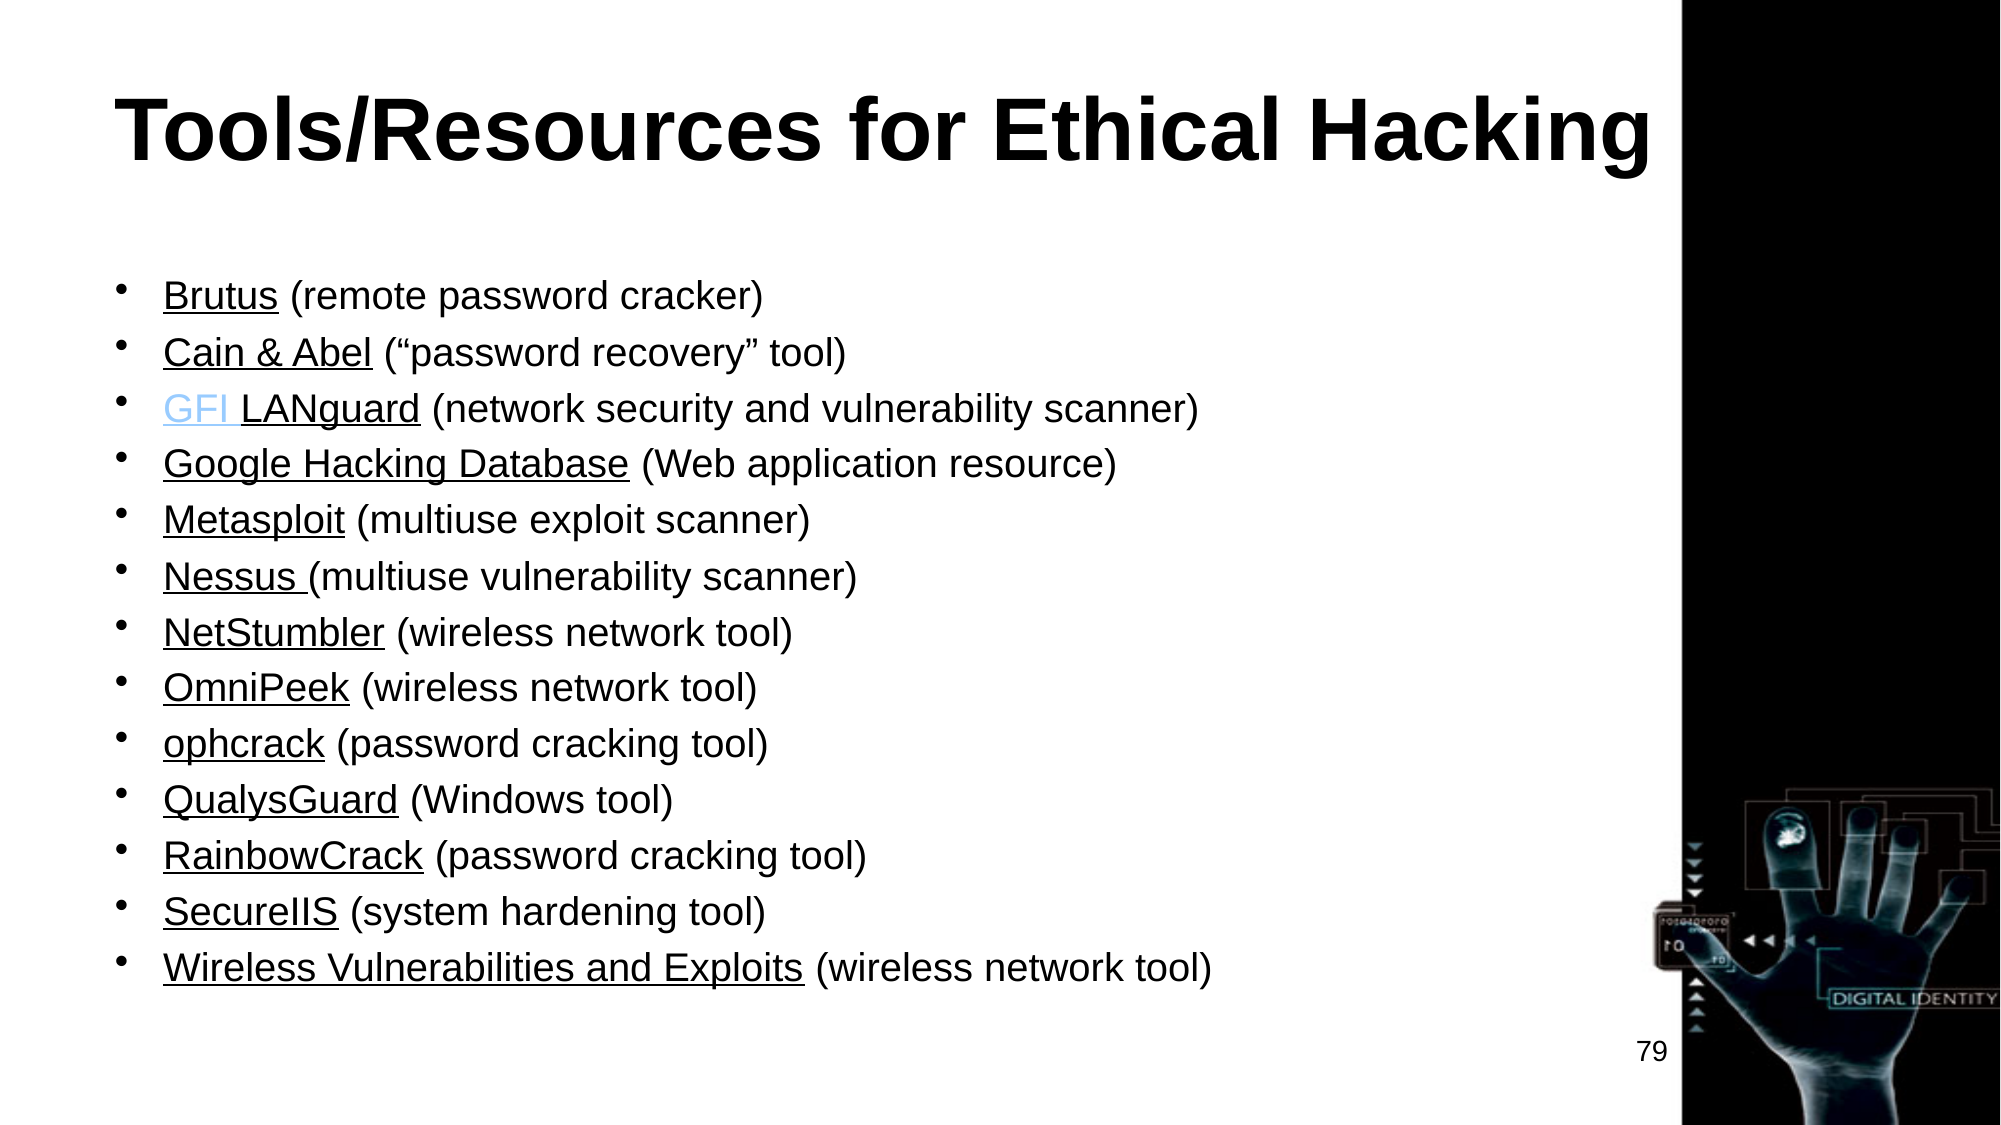

# Tools/Resources for Ethical Hacking
Brutus (remote password cracker)
Cain & Abel (“password recovery” tool)
GFI LANguard (network security and vulnerability scanner)
Google Hacking Database (Web application resource)
Metasploit (multiuse exploit scanner)
Nessus (multiuse vulnerability scanner)
NetStumbler (wireless network tool)
OmniPeek (wireless network tool)
ophcrack (password cracking tool)
QualysGuard (Windows tool)
RainbowCrack (password cracking tool)
SecureIIS (system hardening tool)
Wireless Vulnerabilities and Exploits (wireless network tool)
79